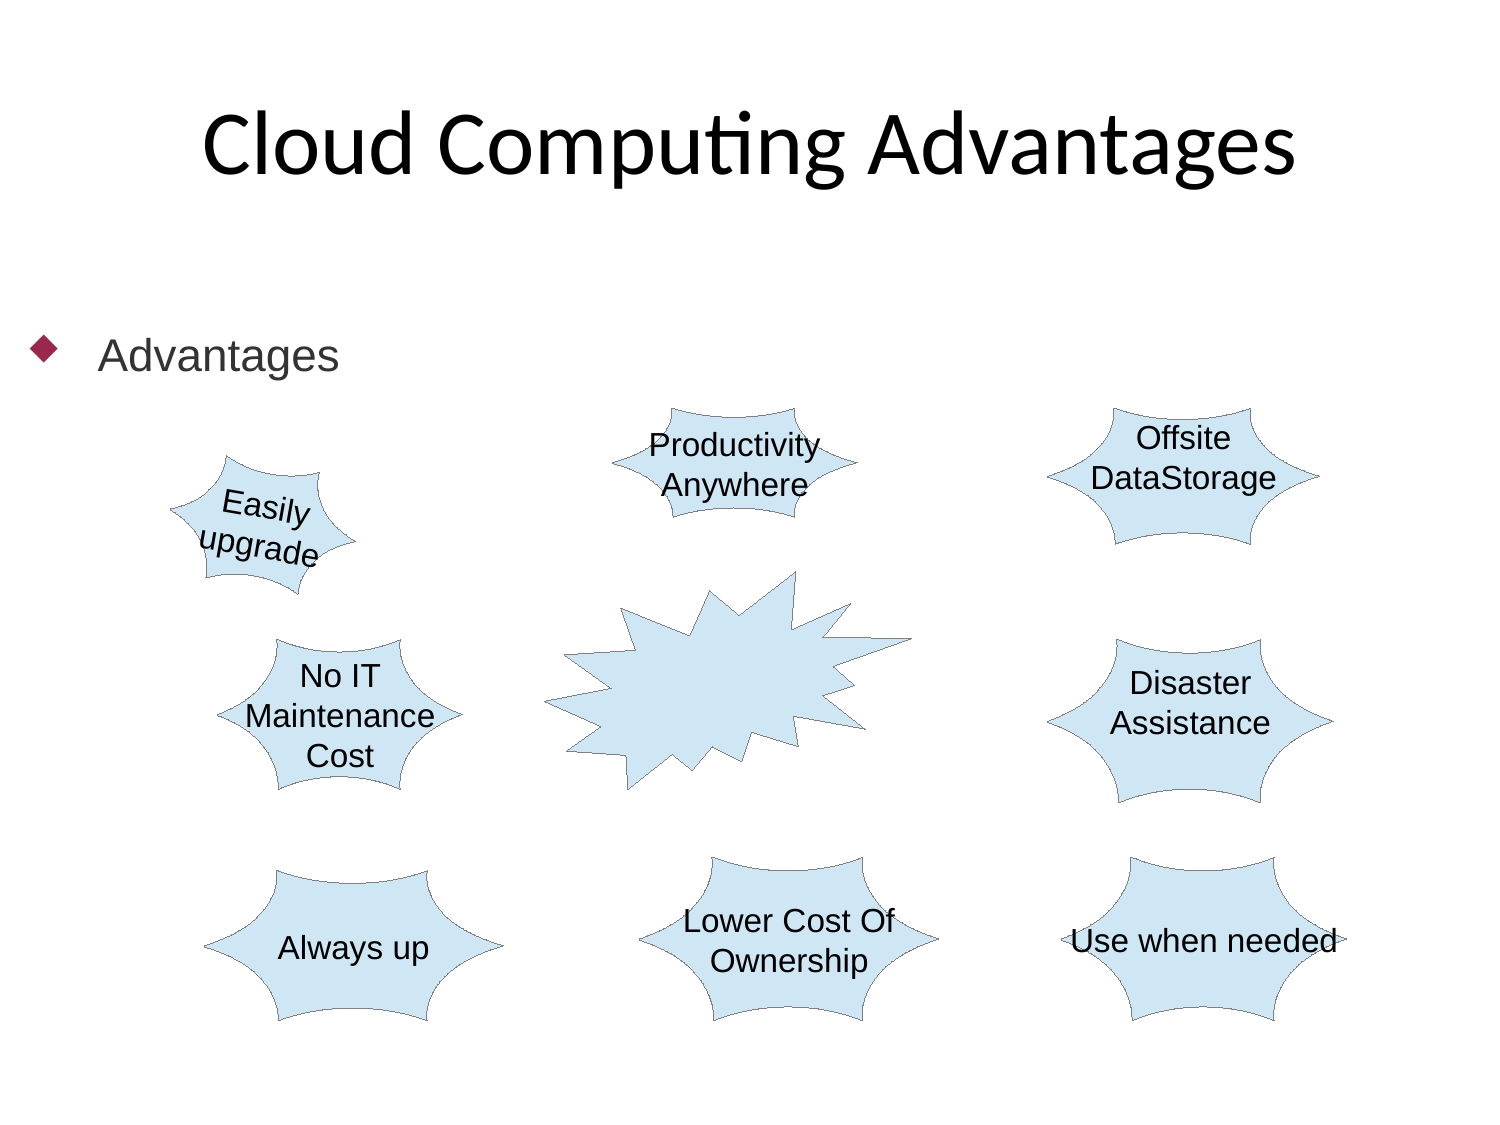

Cloud Computing Advantages
Advantages

Offsite
DataStorage

Productivity
Anywhere
Easily
upgrade

No IT
Maintenance
Cost
Disaster
Assistance

Lower Cost Of
Ownership
Use when needed
Always up